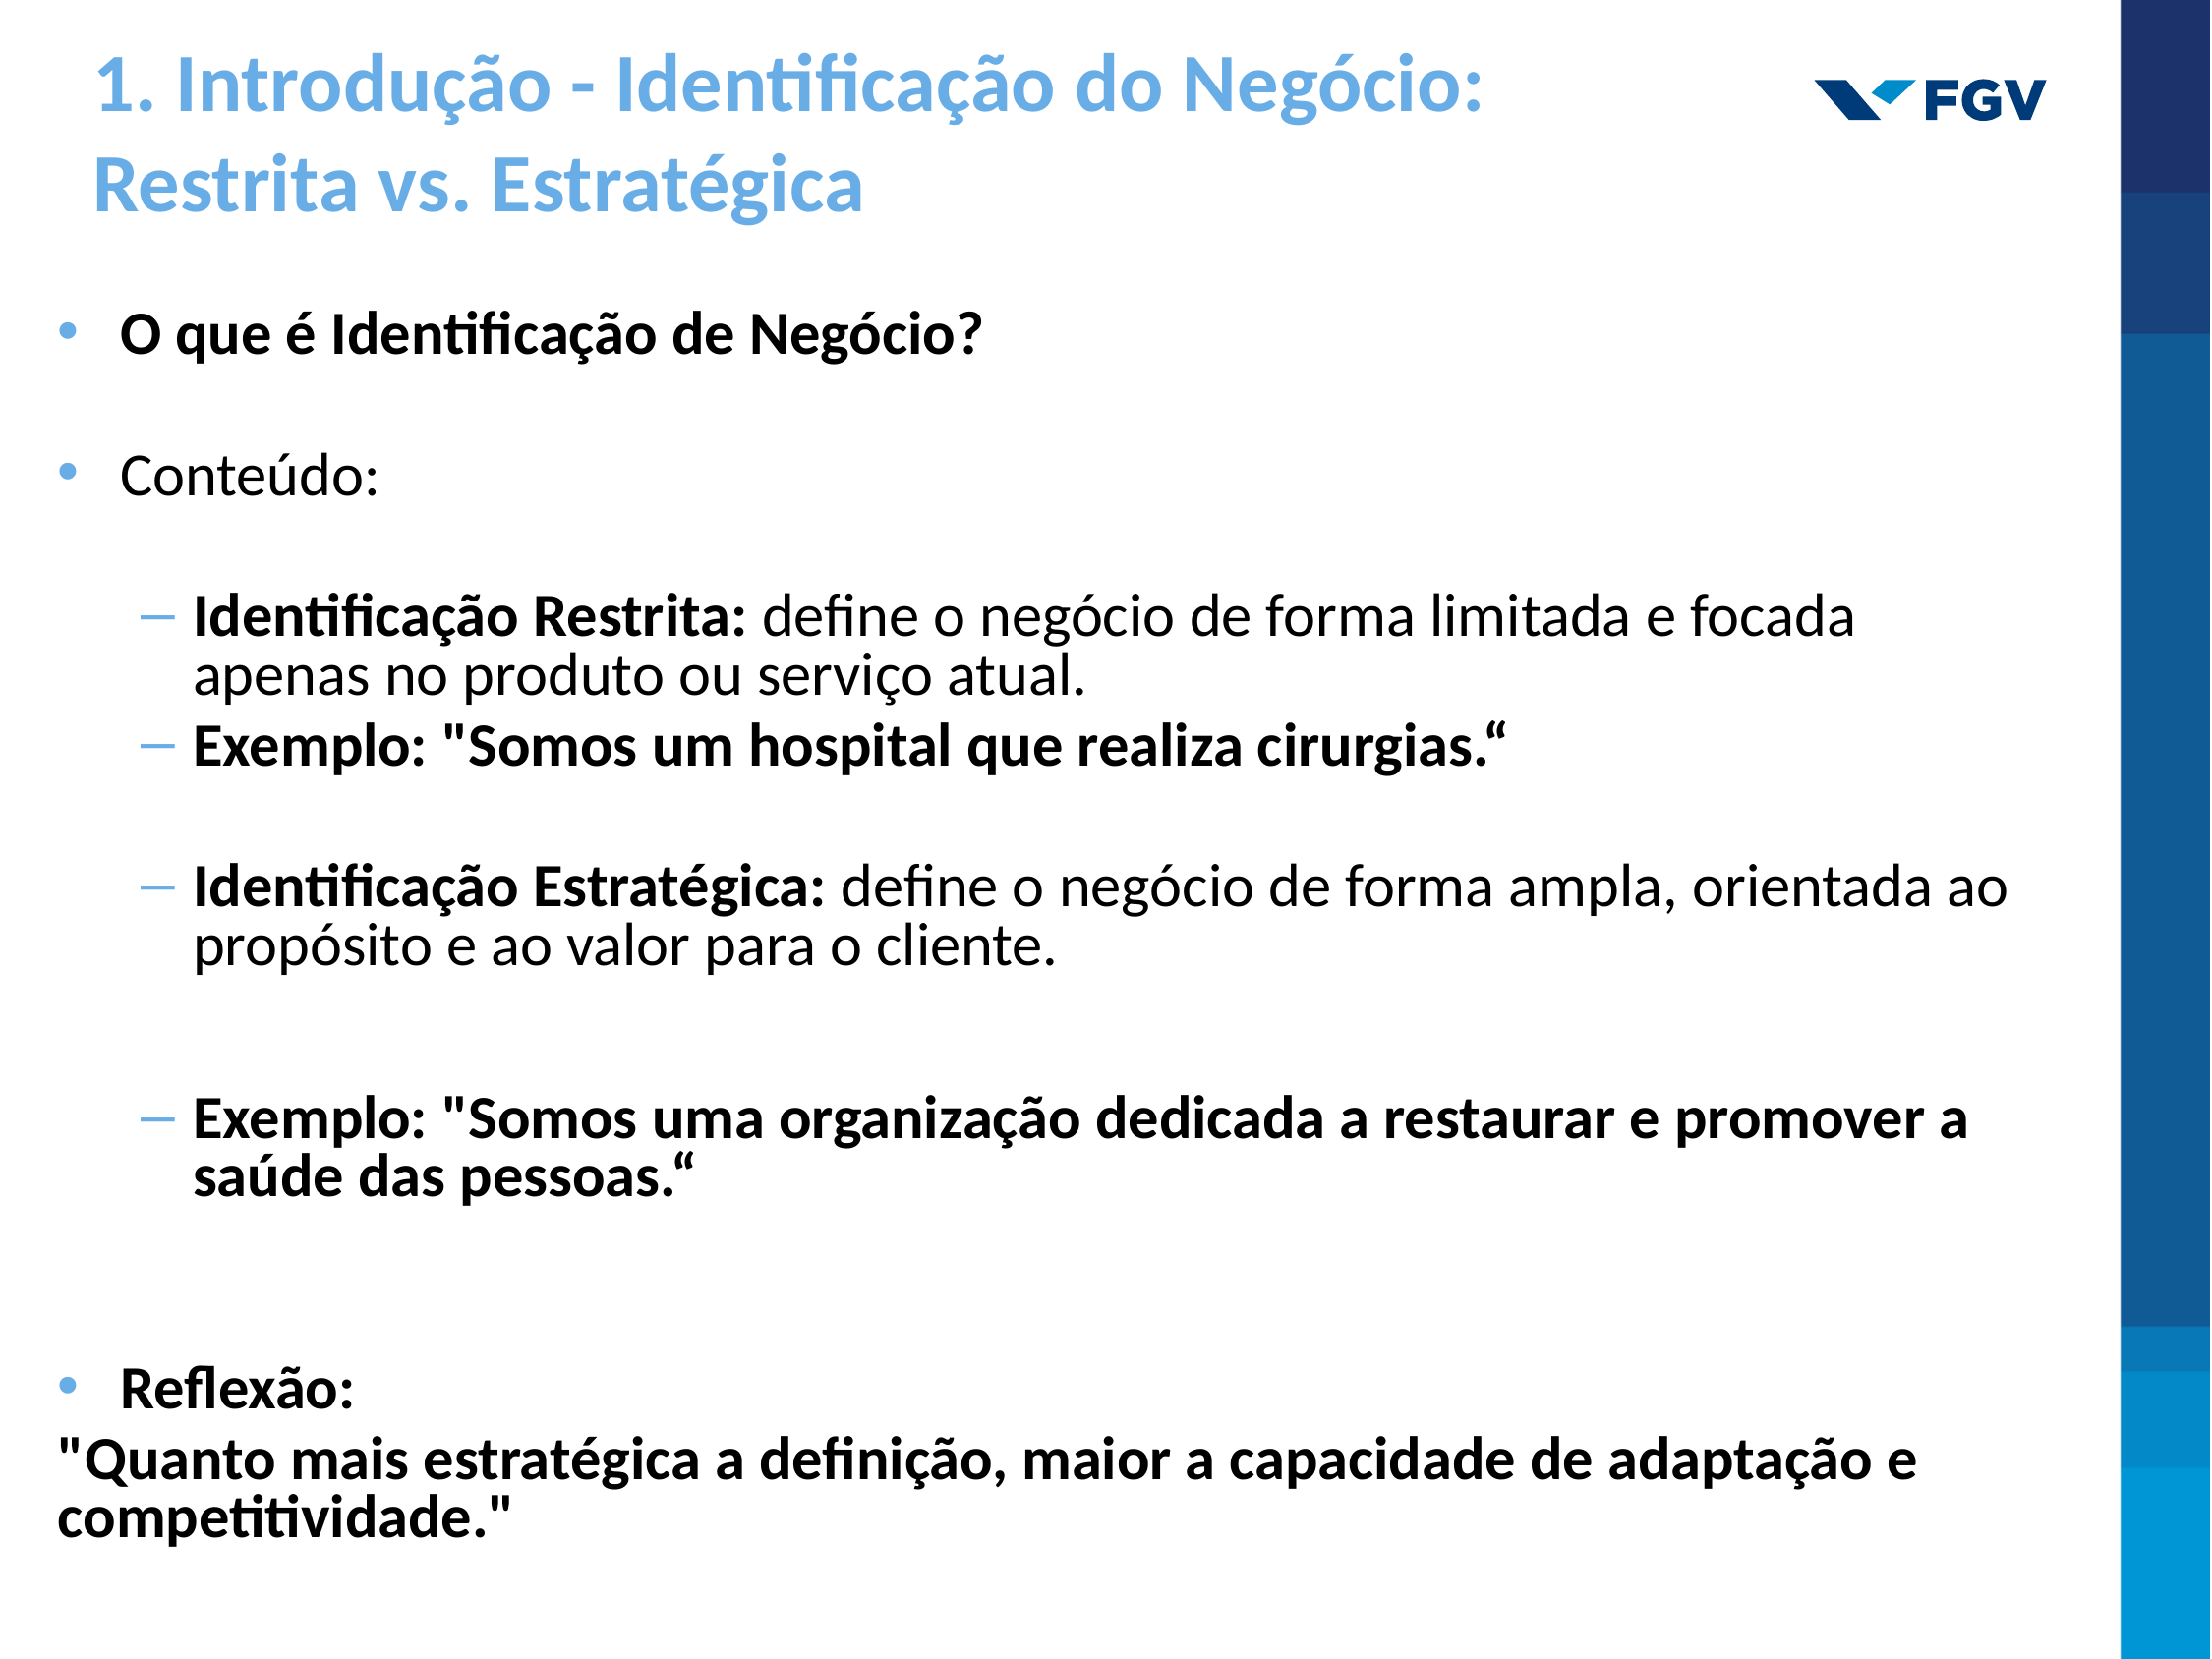

# 1. Introdução - Identificação do Negócio: Restrita vs. Estratégica
O que é Identificação de Negócio?

Conteúdo:

Identificação Restrita: define o negócio de forma limitada e focada apenas no produto ou serviço atual.
Exemplo: "Somos um hospital que realiza cirurgias.“

Identificação Estratégica: define o negócio de forma ampla, orientada ao propósito e ao valor para o cliente.

Exemplo: "Somos uma organização dedicada a restaurar e promover a saúde das pessoas.“

Reflexão:
"Quanto mais estratégica a definição, maior a capacidade de adaptação e competitividade."